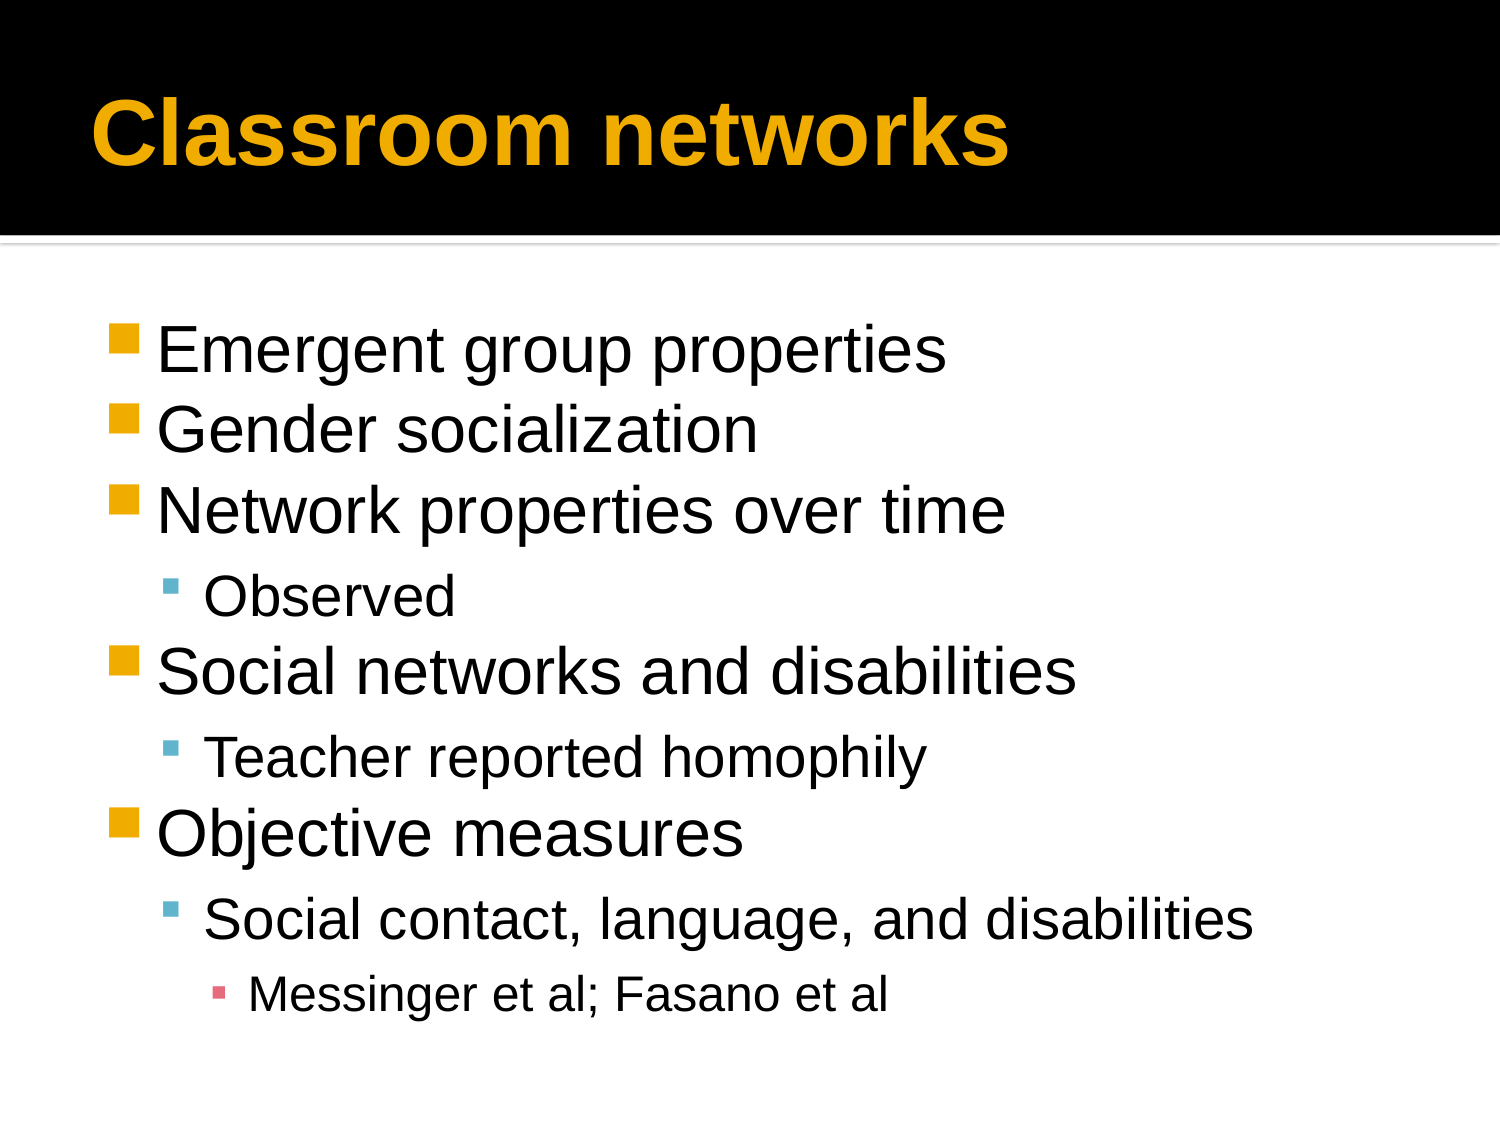

# Classroom networks
Emergent group properties
Gender socialization
Network properties over time
Observed
Social networks and disabilities
Teacher reported homophily
Objective measures
Social contact, language, and disabilities
Messinger et al; Fasano et al

Network bulling interventions
Slide deck change
School belonging and school plays
Slide deck change